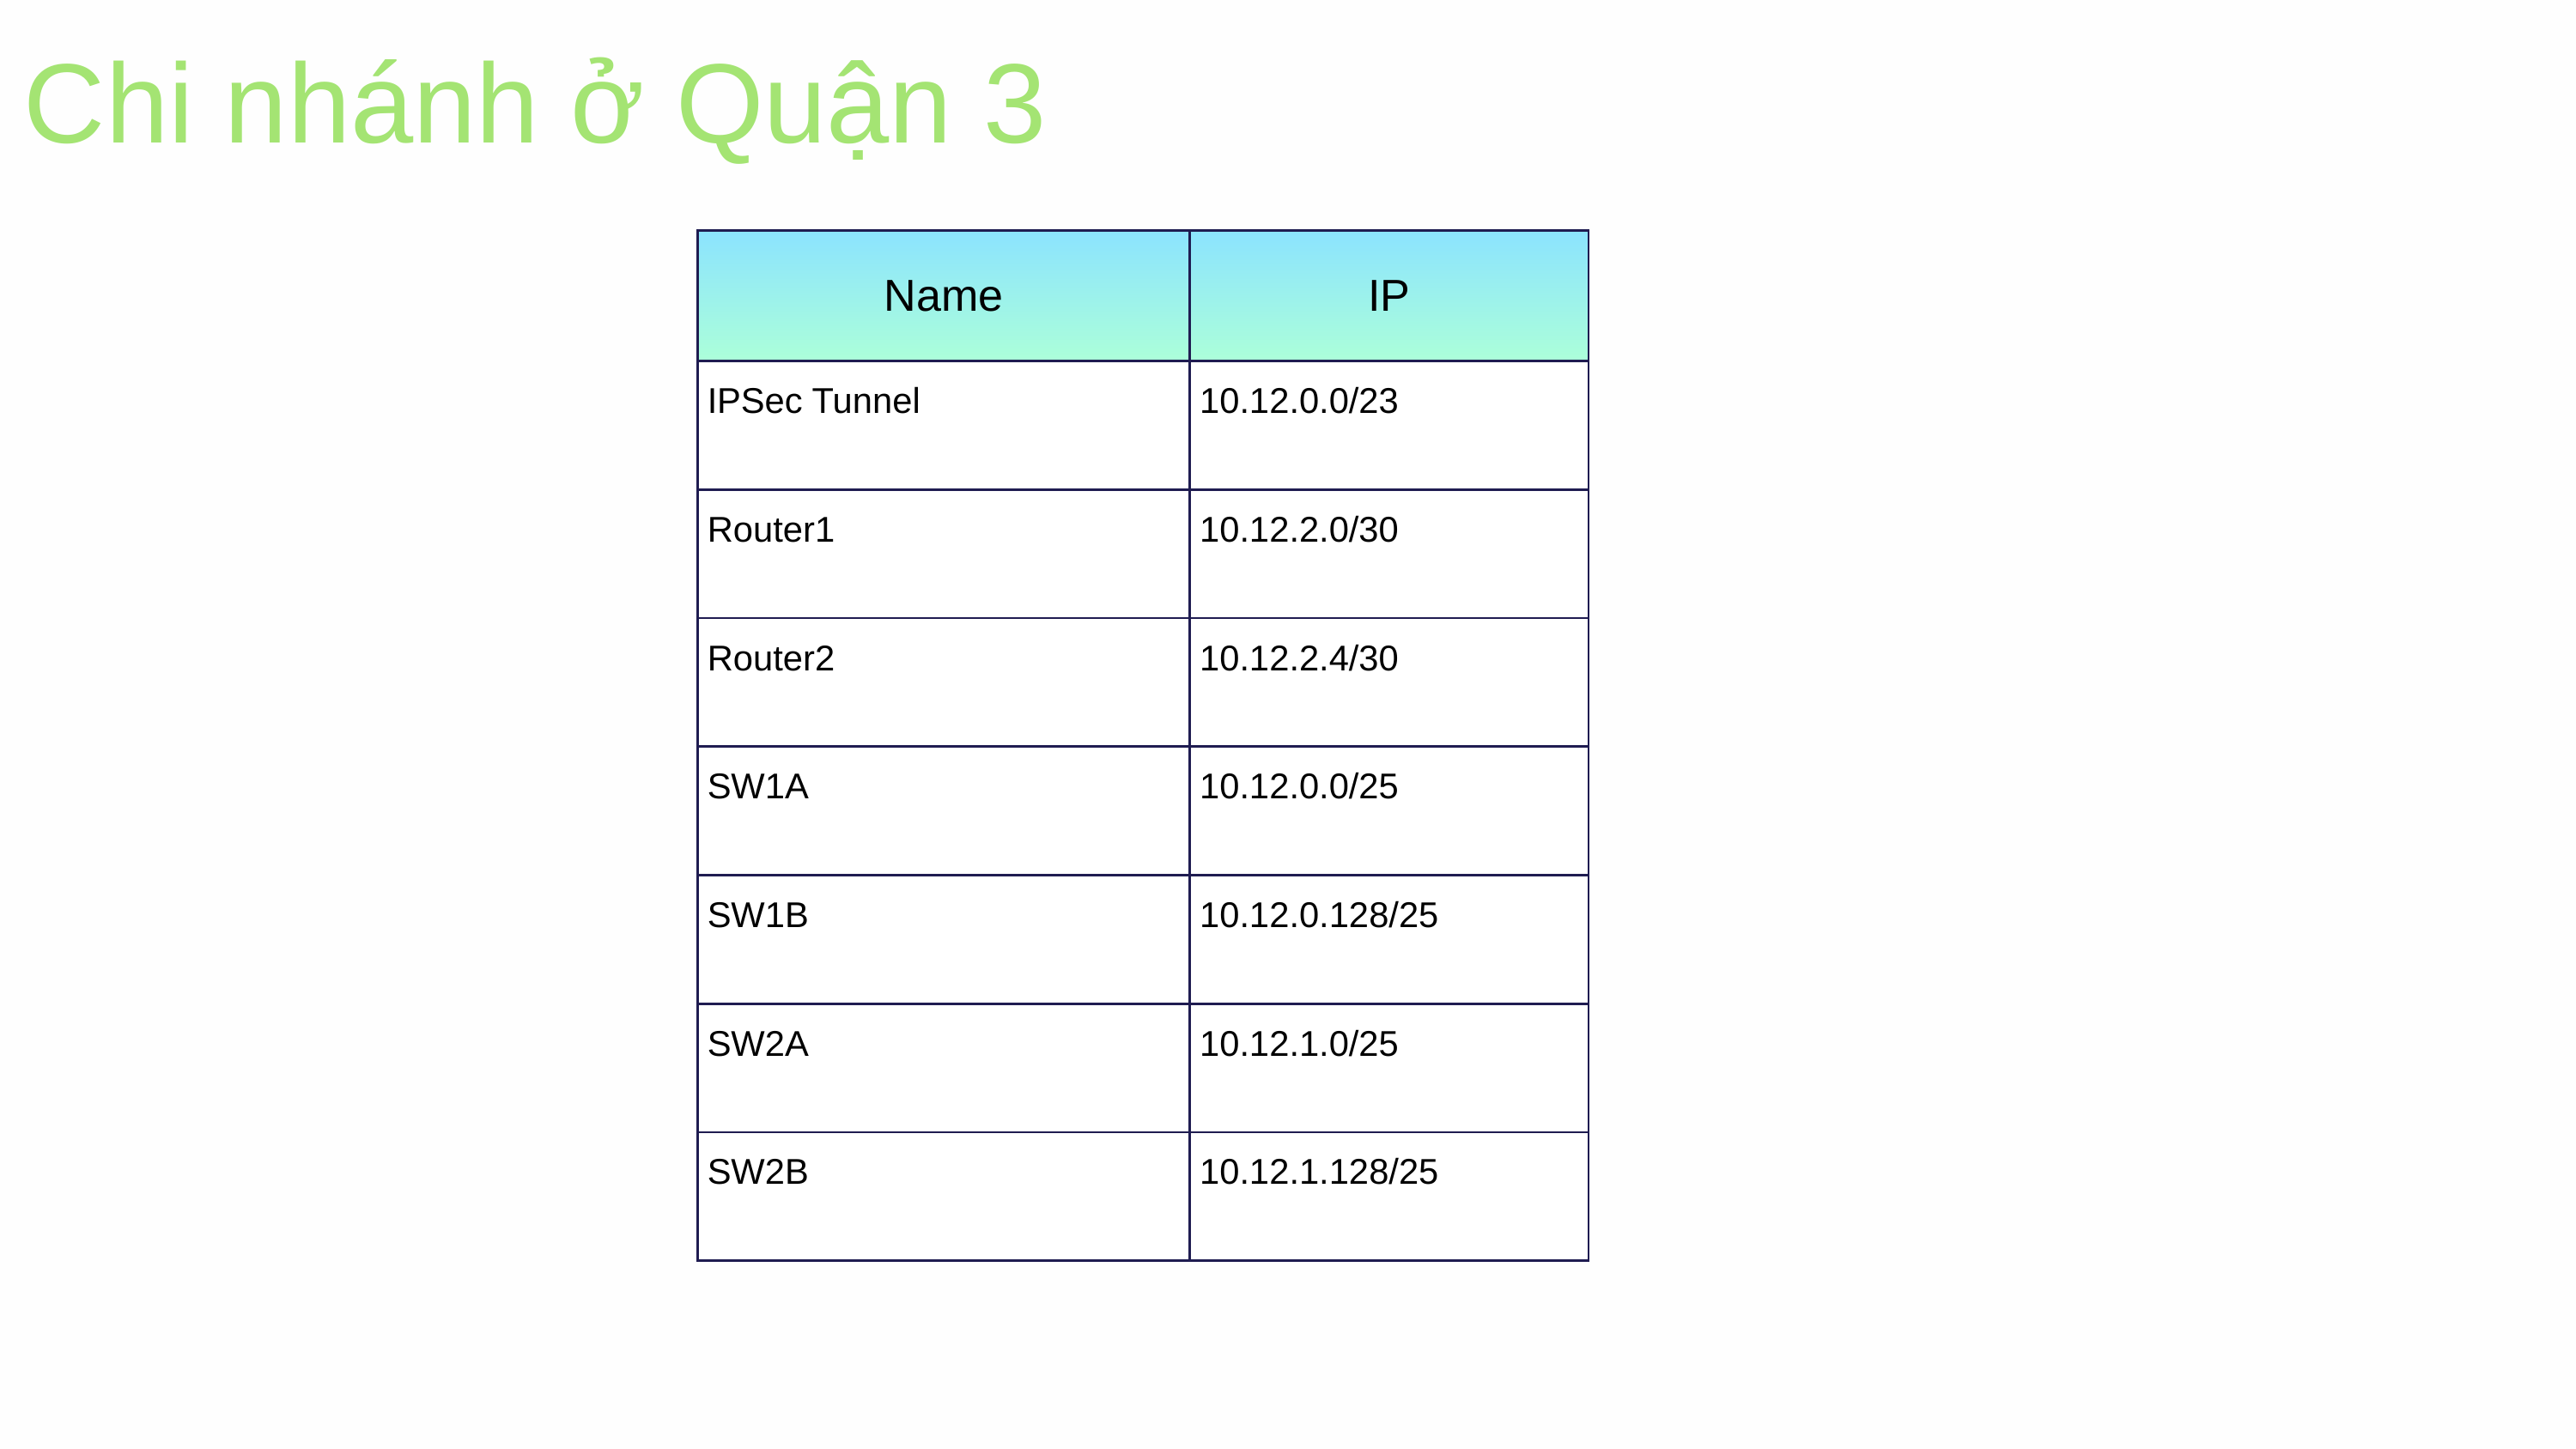

Chi nhánh ở Quận 3
| Name | IP |
| --- | --- |
| IPSec Tunnel | 10.12.0.0/23 |
| Router1 | 10.12.2.0/30 |
| Router2 | 10.12.2.4/30 |
| SW1A | 10.12.0.0/25 |
| SW1B | 10.12.0.128/25 |
| SW2A | 10.12.1.0/25 |
| SW2B | 10.12.1.128/25 |